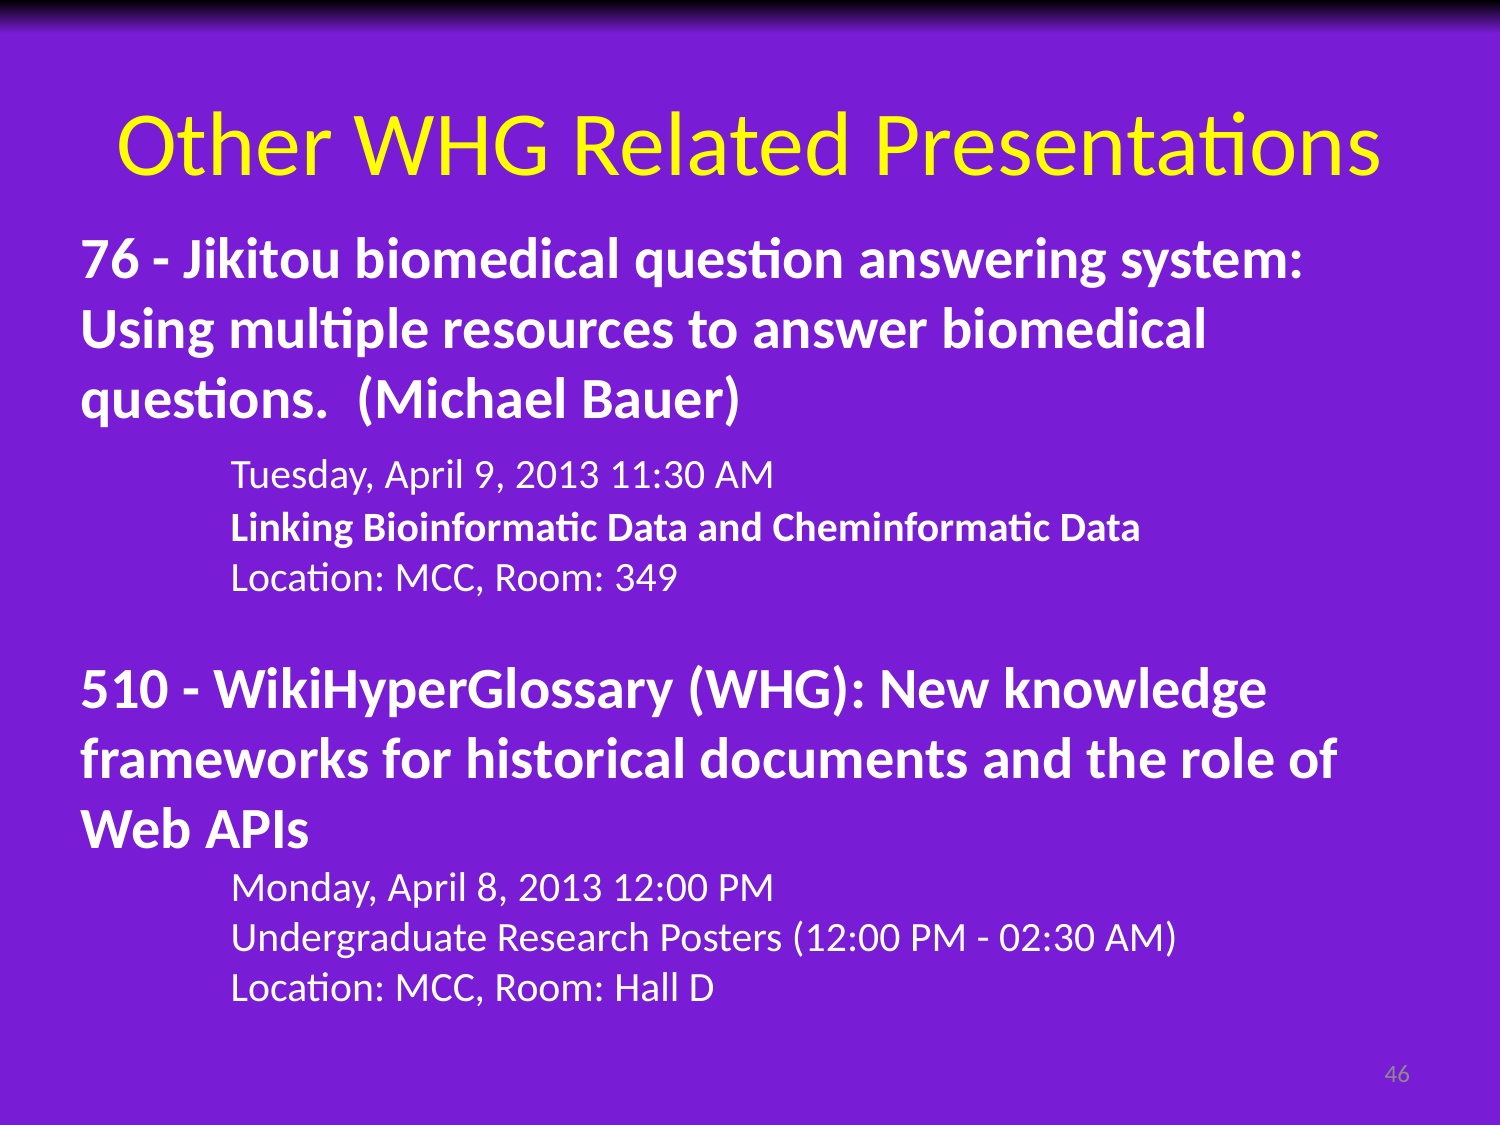

# Other WHG Related Presentations
76 - Jikitou biomedical question answering system: Using multiple resources to answer biomedical questions.  (Michael Bauer)
	Tuesday, April 9, 2013 11:30 AM
	Linking Bioinformatic Data and Cheminformatic Data
	Location: MCC, Room: 349
510 - WikiHyperGlossary (WHG): New knowledge frameworks for historical documents and the role of Web APIs
	Monday, April 8, 2013 12:00 PM
	Undergraduate Research Posters (12:00 PM - 02:30 AM)
	Location: MCC, Room: Hall D

46